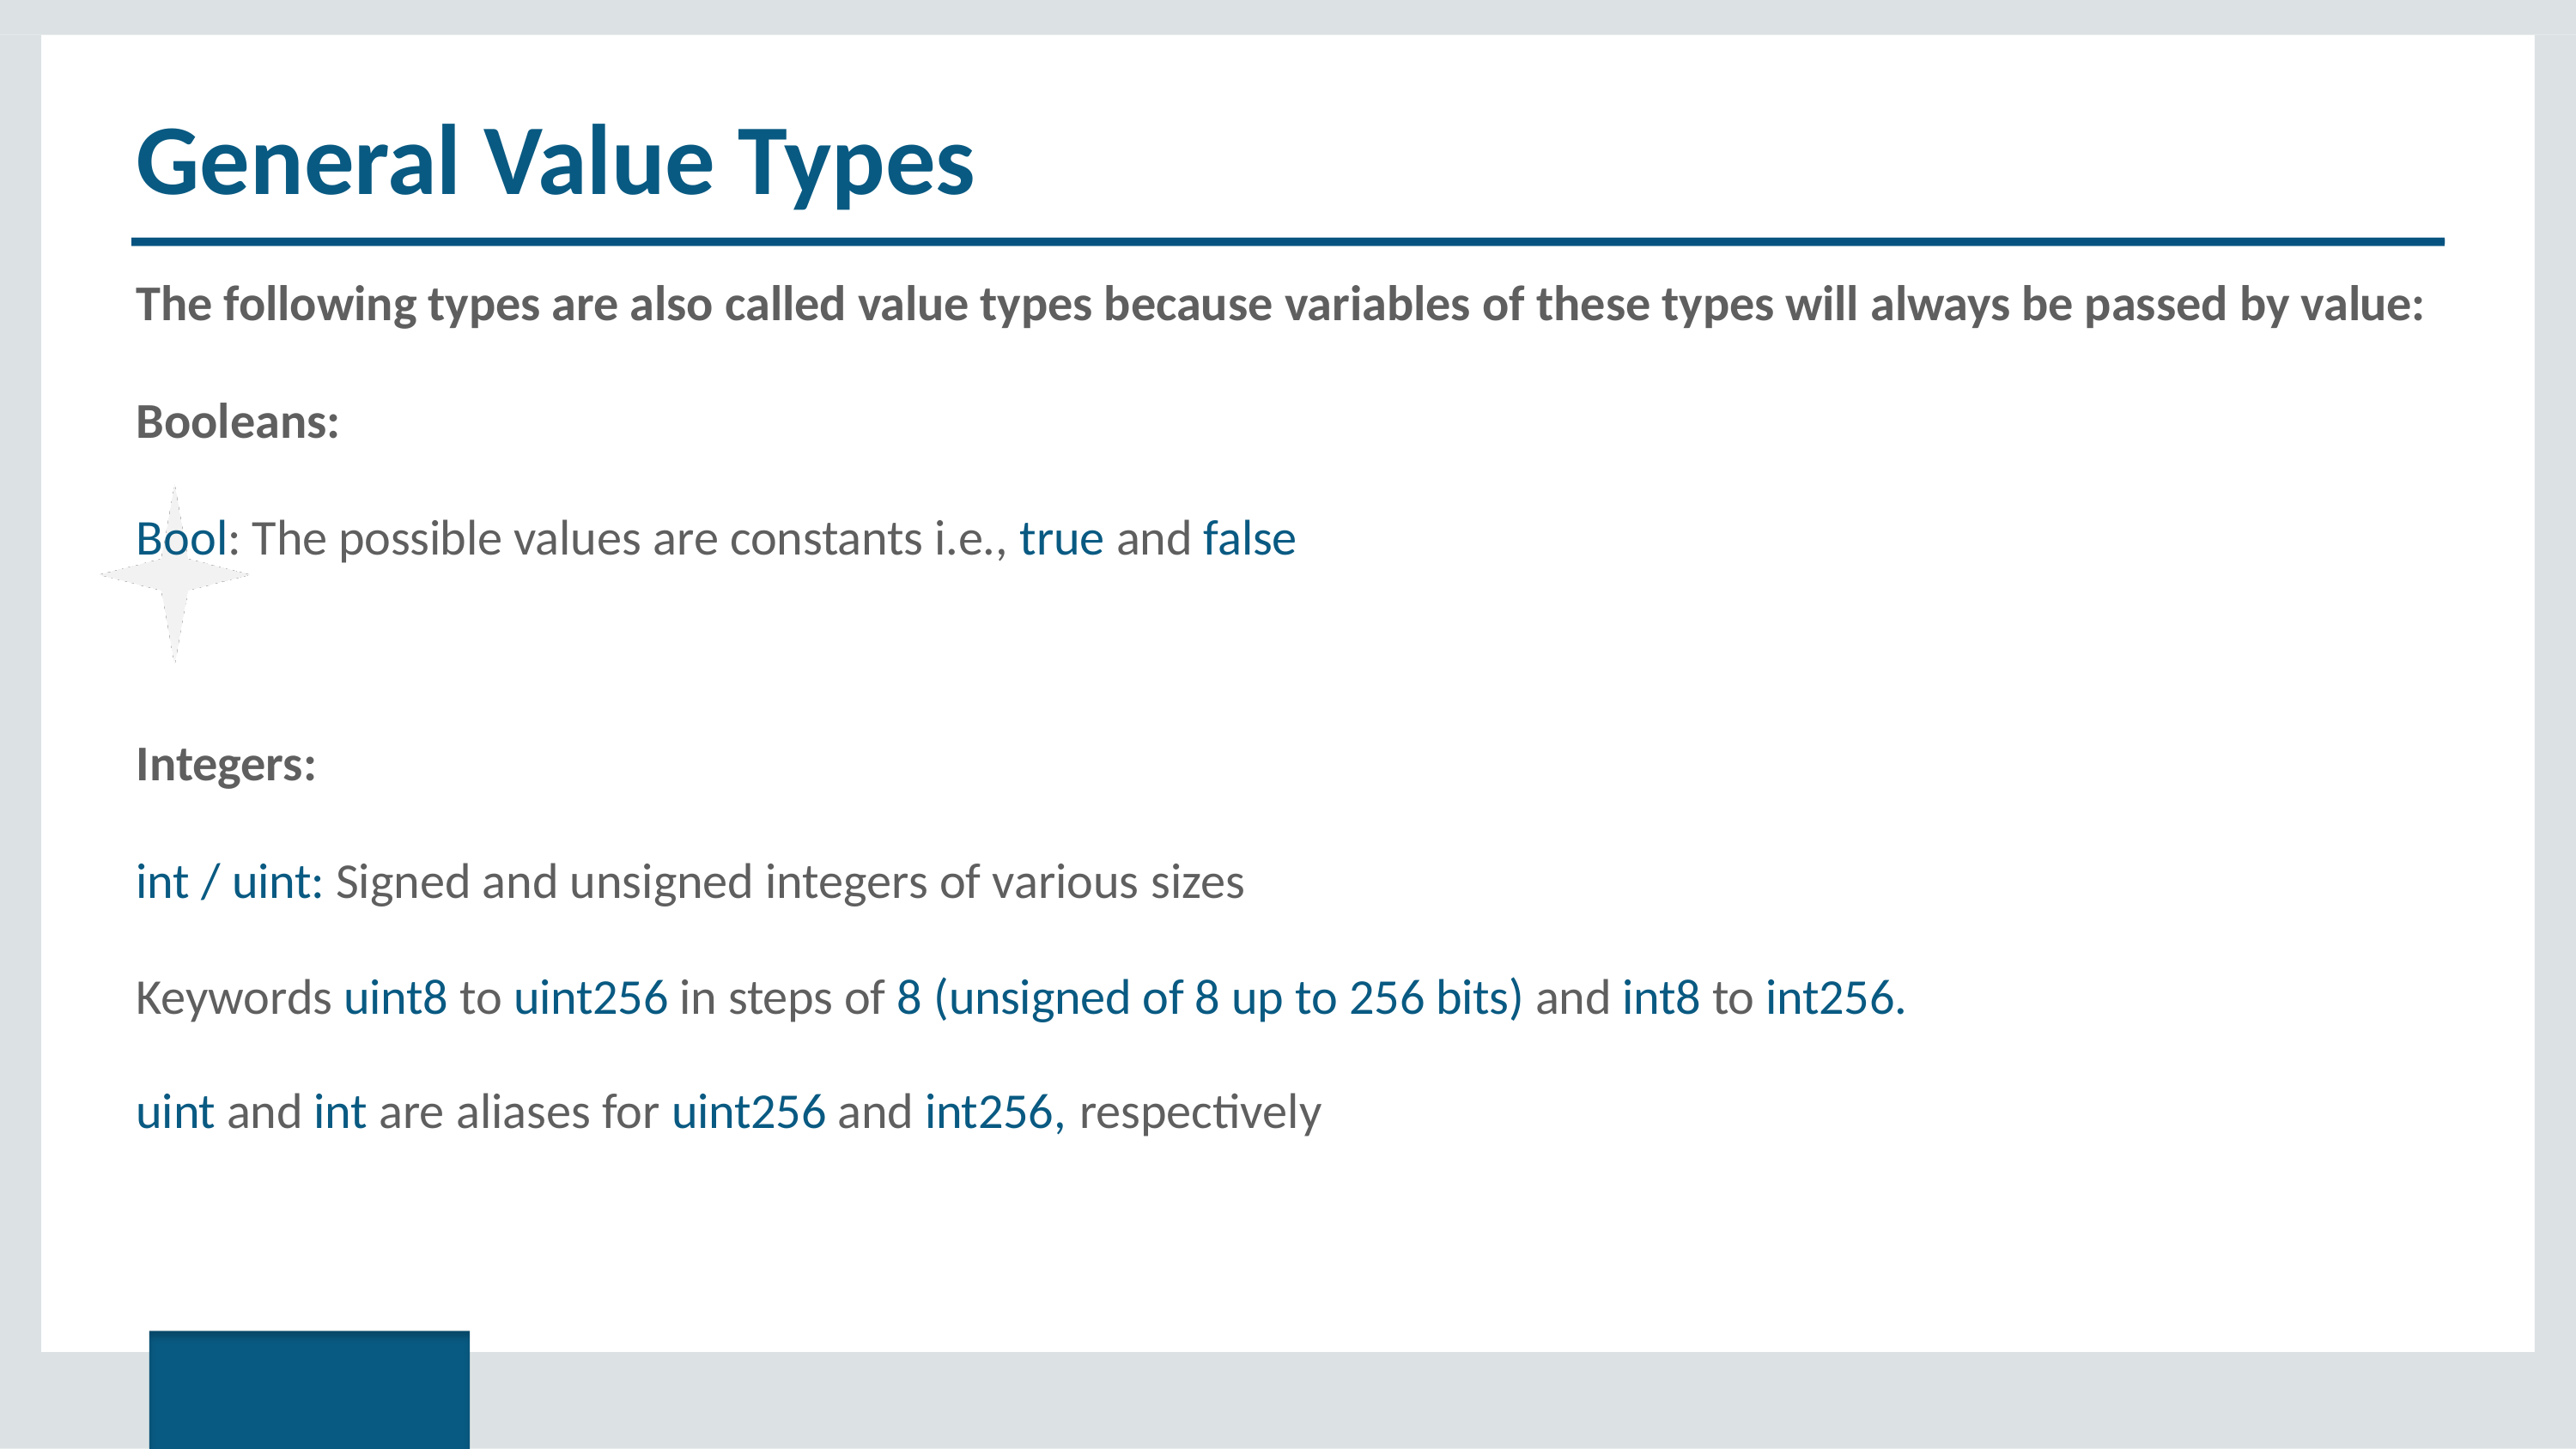

# General Value Types

The following types are also called value types because variables of these types will always be passed by value:

Booleans:

Bool: The possible values are constants i.e., true and false

Integers:

int / uint: Signed and unsigned integers of various sizes
Keywords uint8 to uint256 in steps of 8 (unsigned of 8 up to 256 bits) and int8 to int256.  uint and int are aliases for uint256 and int256, respectively